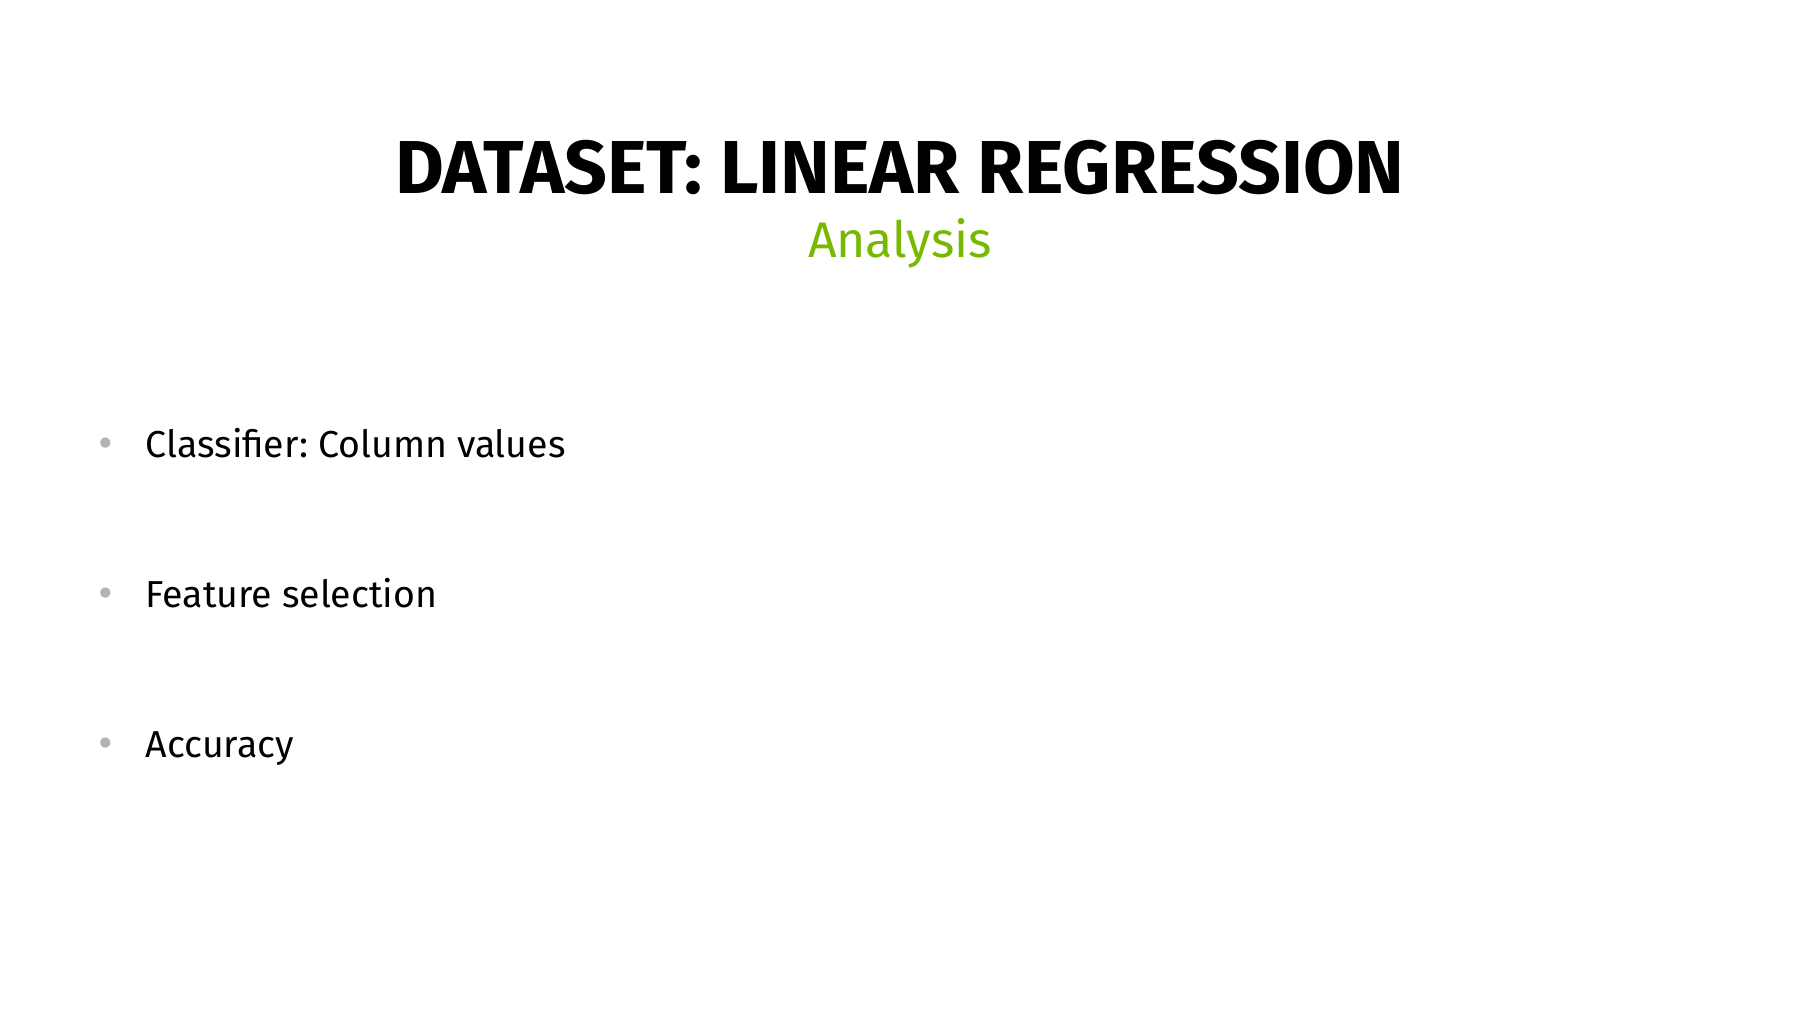

# Dataset: LINEAR REGRESSION
Analysis
Classifier: Column values
Feature selection
Accuracy